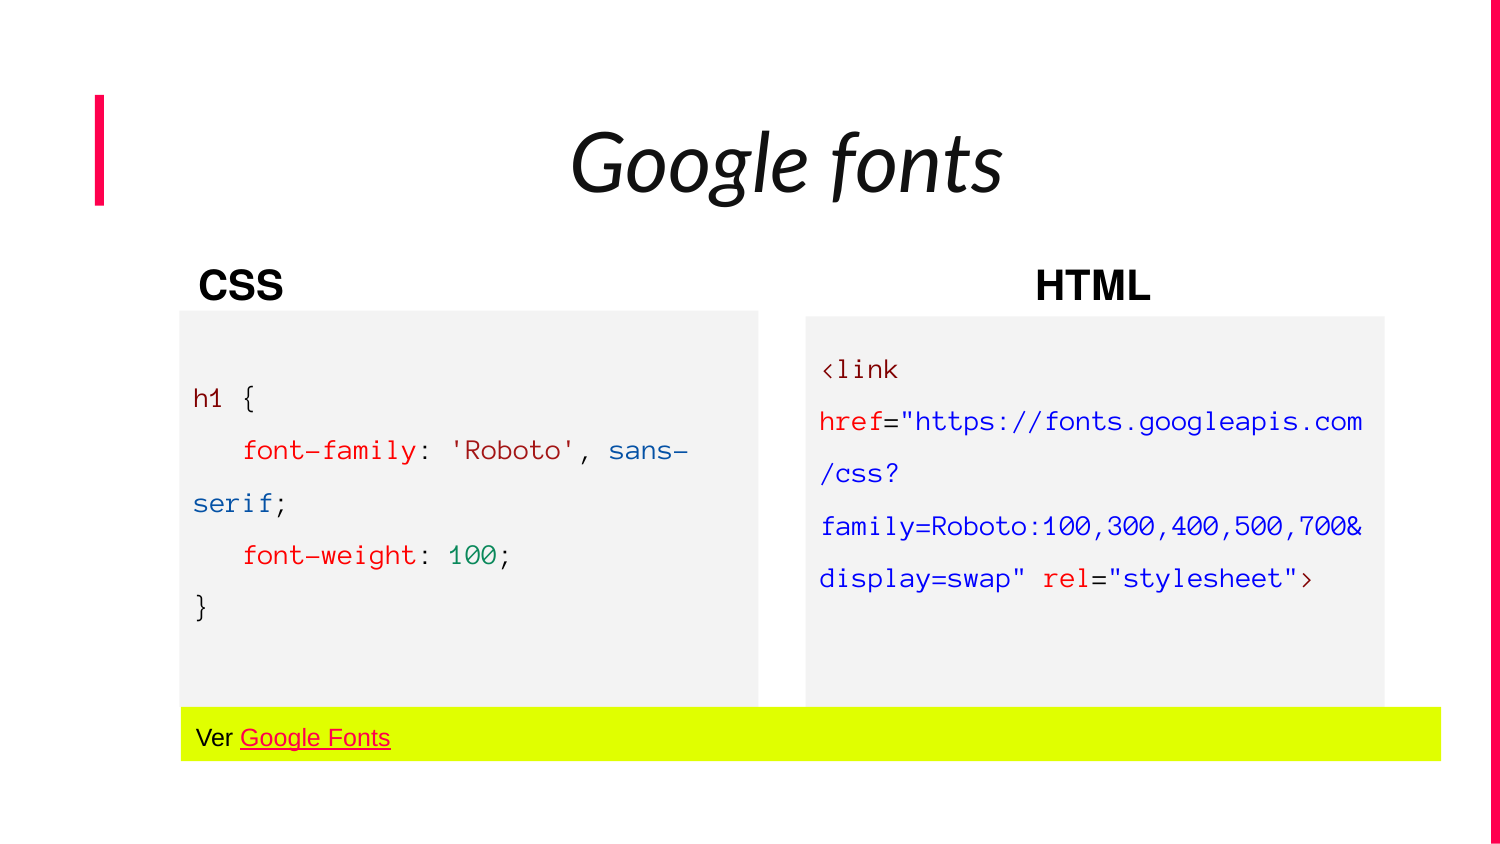

Google fonts

CSS
HTML

h1 {
   font-family: 'Roboto', sans-serif;
   font-weight: 100;
}

<link href="https://fonts.googleapis.com/css?family=Roboto:100,300,400,500,700&display=swap" rel="stylesheet">

Ver Google Fonts